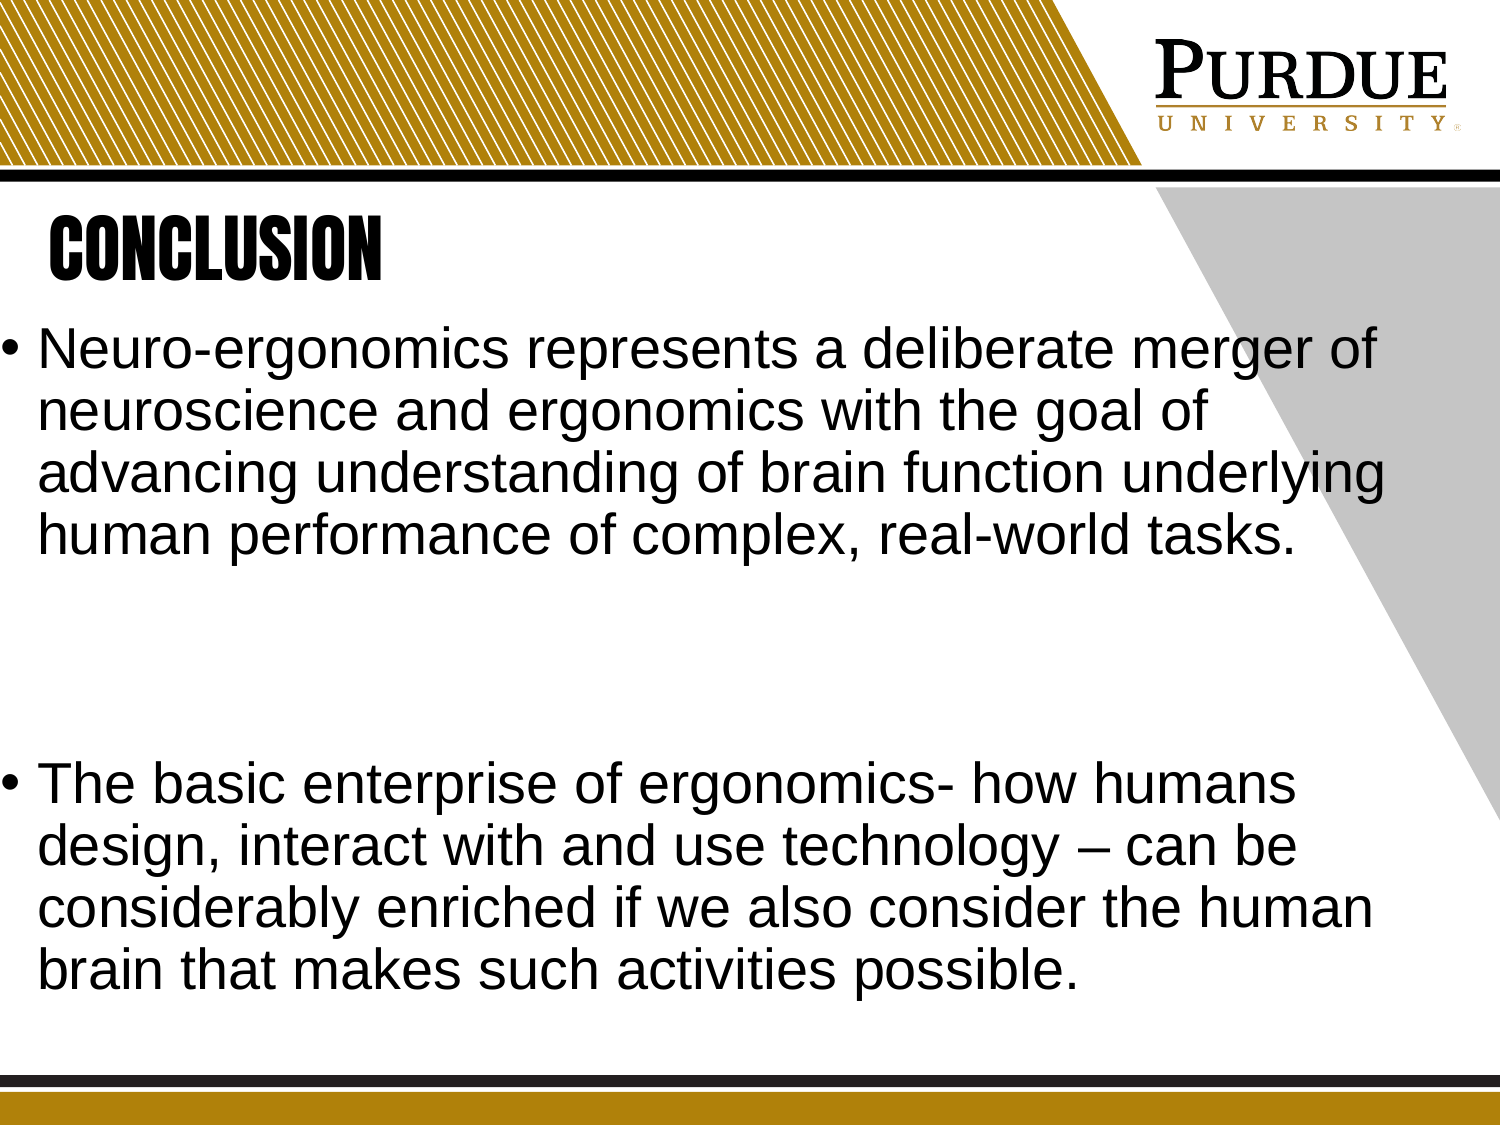

# Conclusion
Neuro-ergonomics represents a deliberate merger of neuroscience and ergonomics with the goal of advancing understanding of brain function underlying human performance of complex, real-world tasks.

The basic enterprise of ergonomics- how humans design, interact with and use technology – can be considerably enriched if we also consider the human brain that makes such activities possible.